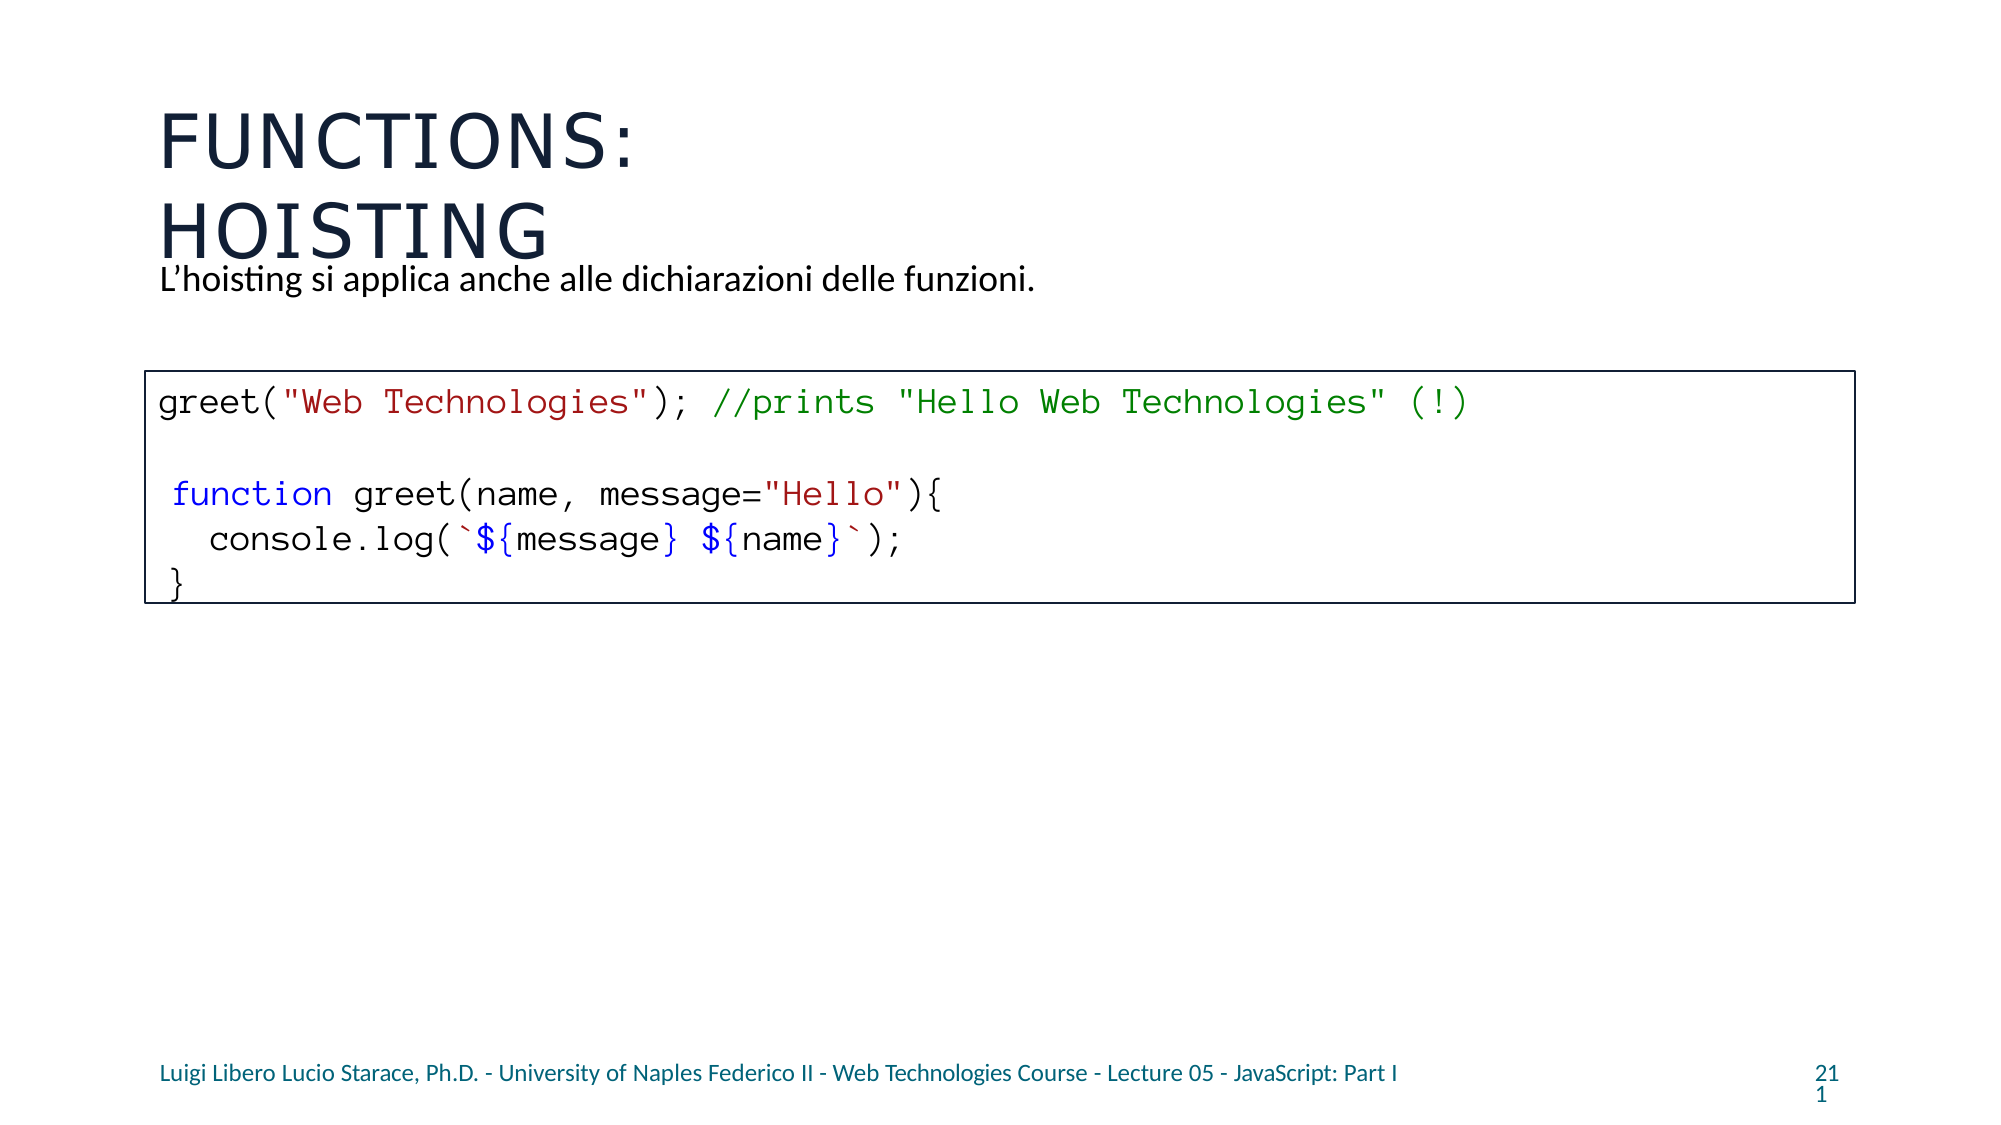

# FUNCTIONS: HOISTING
L’hoisting si applica anche alle dichiarazioni delle funzioni.
greet("Web Technologies"); //prints "Hello Web Technologies" (!)

function greet(name, message="Hello"){
console.log(`${message} ${name}`);
}
Luigi Libero Lucio Starace, Ph.D. - University of Naples Federico II - Web Technologies Course - Lecture 05 - JavaScript: Part I
211